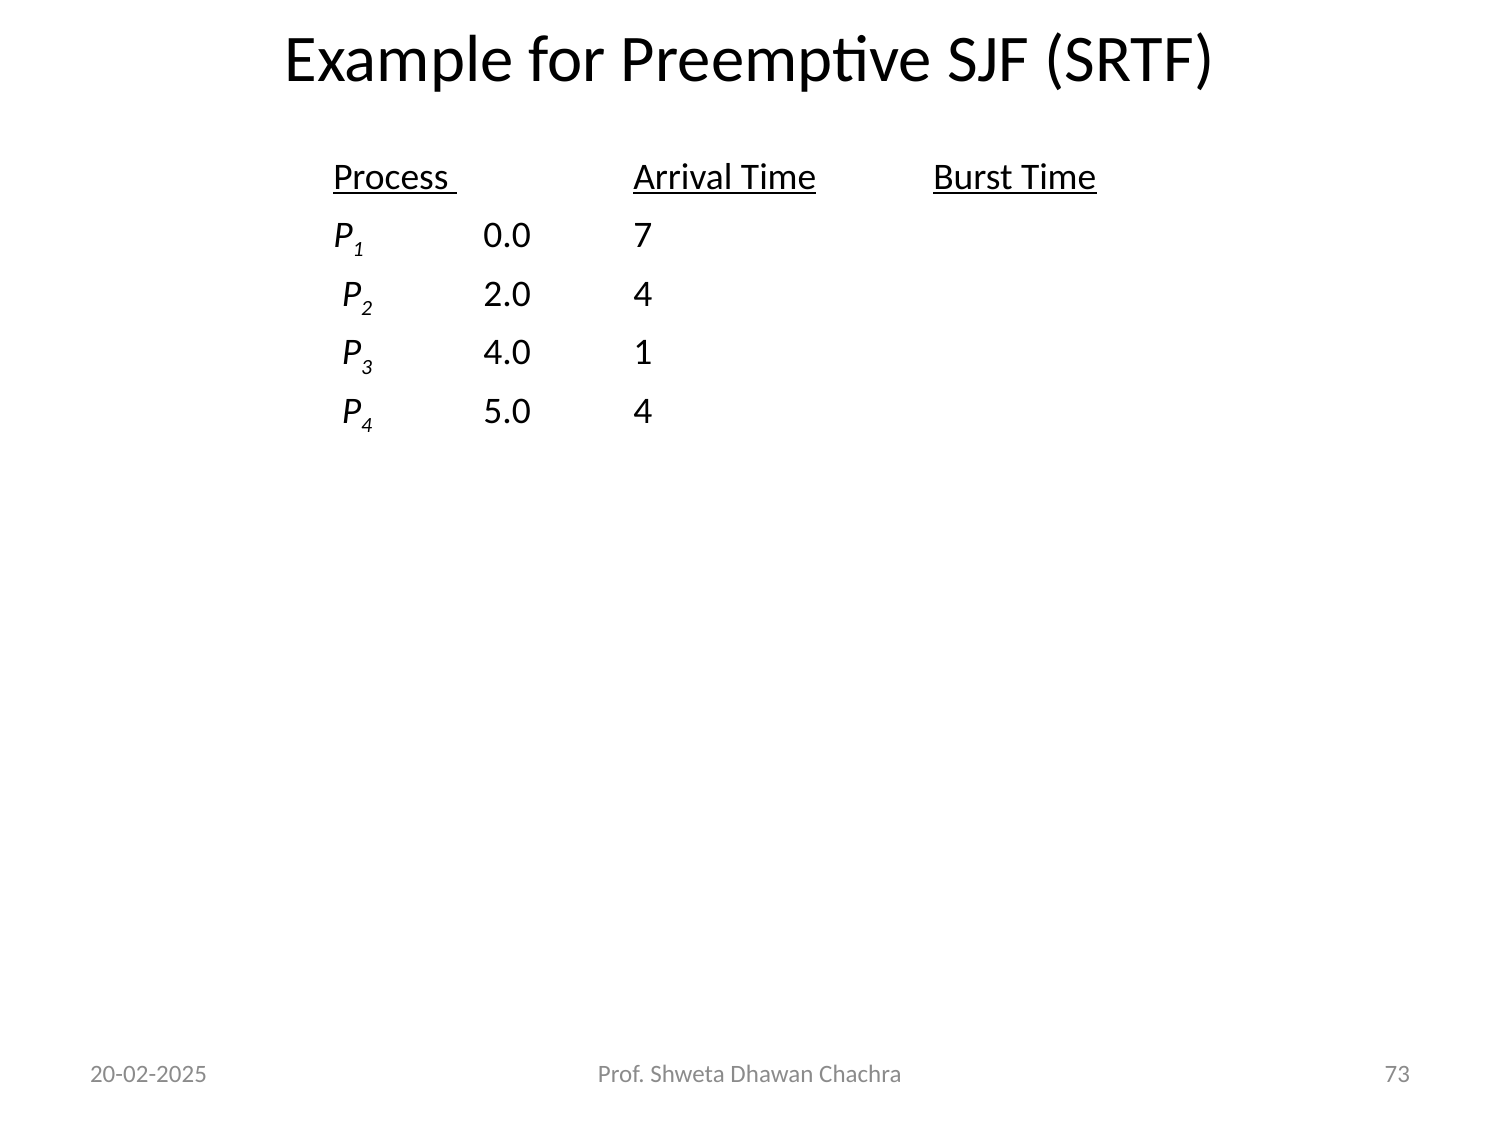

# Example for Preemptive SJF (SRTF)
	        	Process      	Arrival Time	Burst Time
		P1	0.0	7
		 P2	2.0	4
		 P3	4.0	1
		 P4	5.0	4

20-02-2025
Prof. Shweta Dhawan Chachra
73